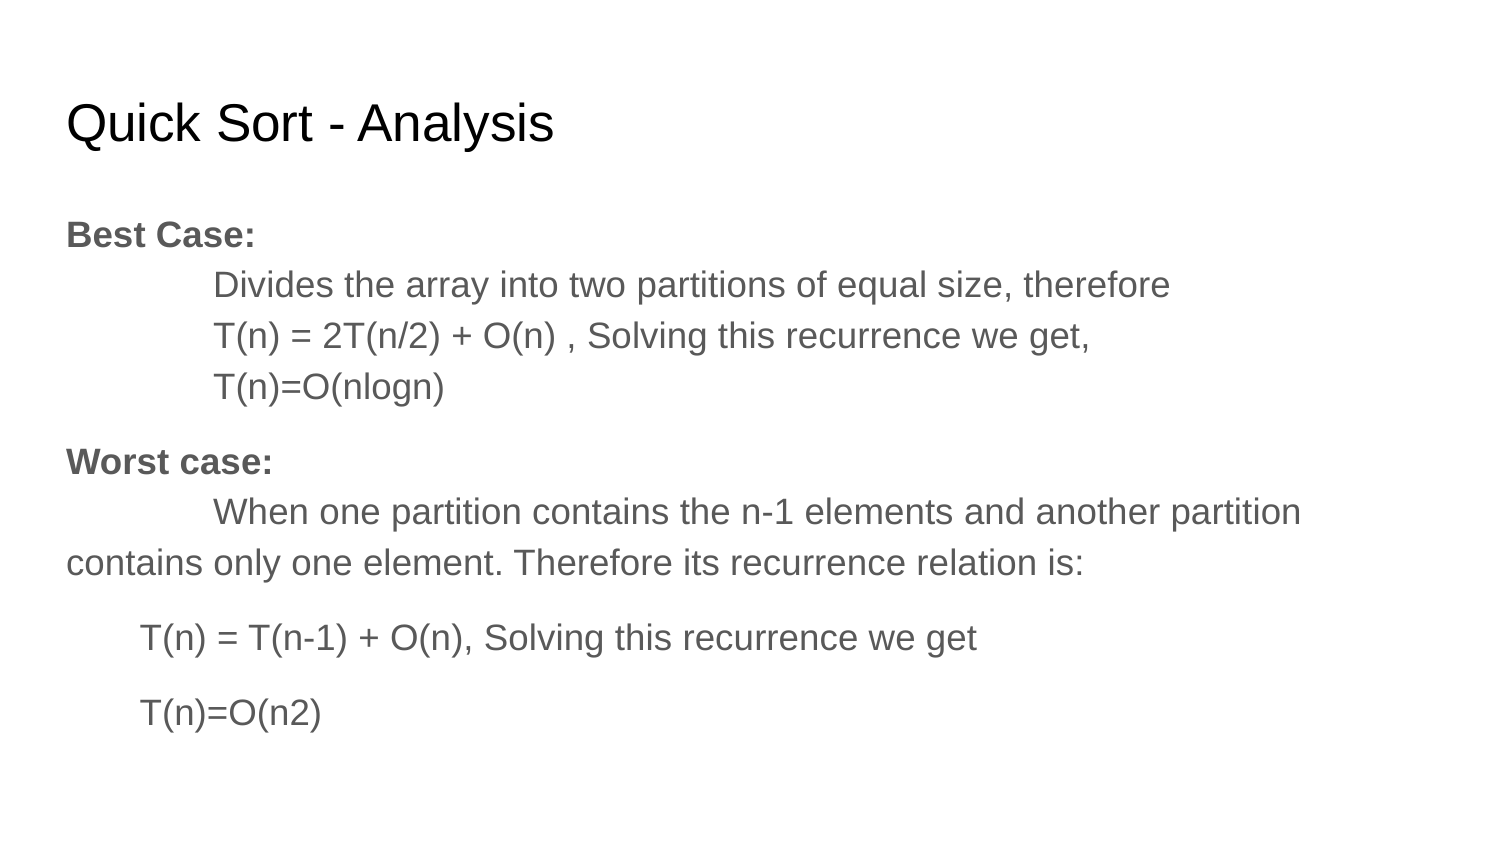

# Quick Sort - Analysis
Best Case:
	Divides the array into two partitions of equal size, therefore
	T(n) = 2T(n/2) + O(n) , Solving this recurrence we get,
	T(n)=O(nlogn)
Worst case:
	When one partition contains the n-1 elements and another partition contains only one element. Therefore its recurrence relation is:
T(n) = T(n-1) + O(n), Solving this recurrence we get
T(n)=O(n2)